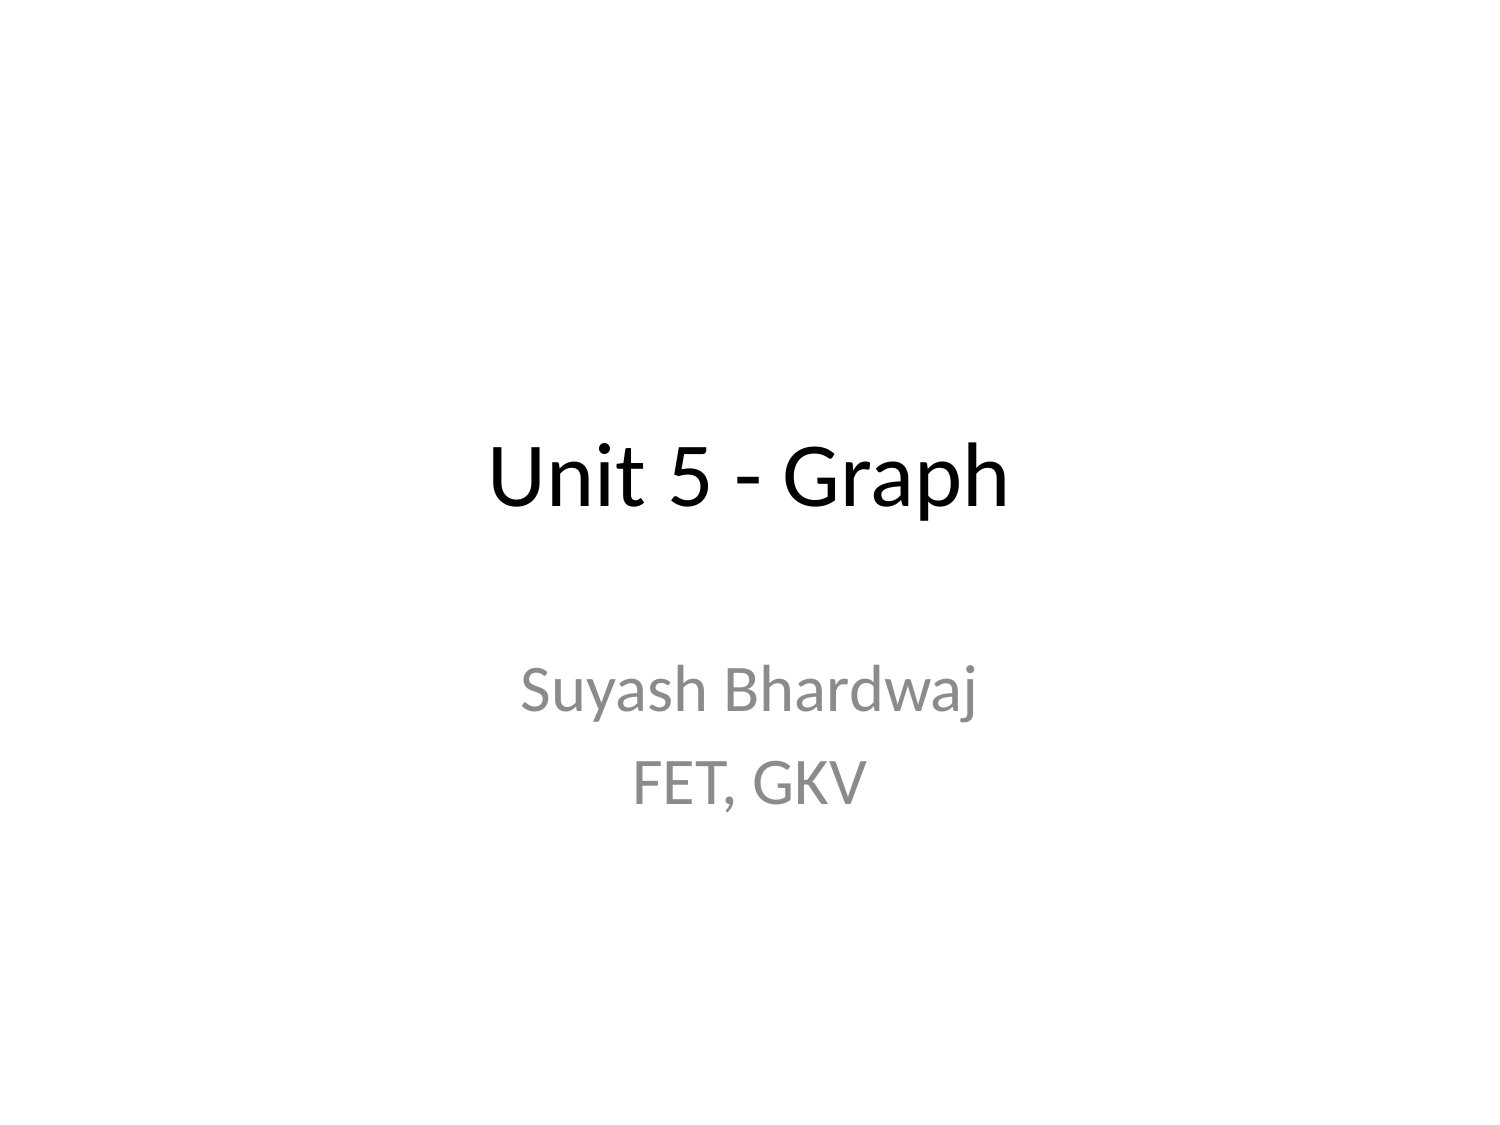

# Unit 5 - Graph
Suyash Bhardwaj
FET, GKV